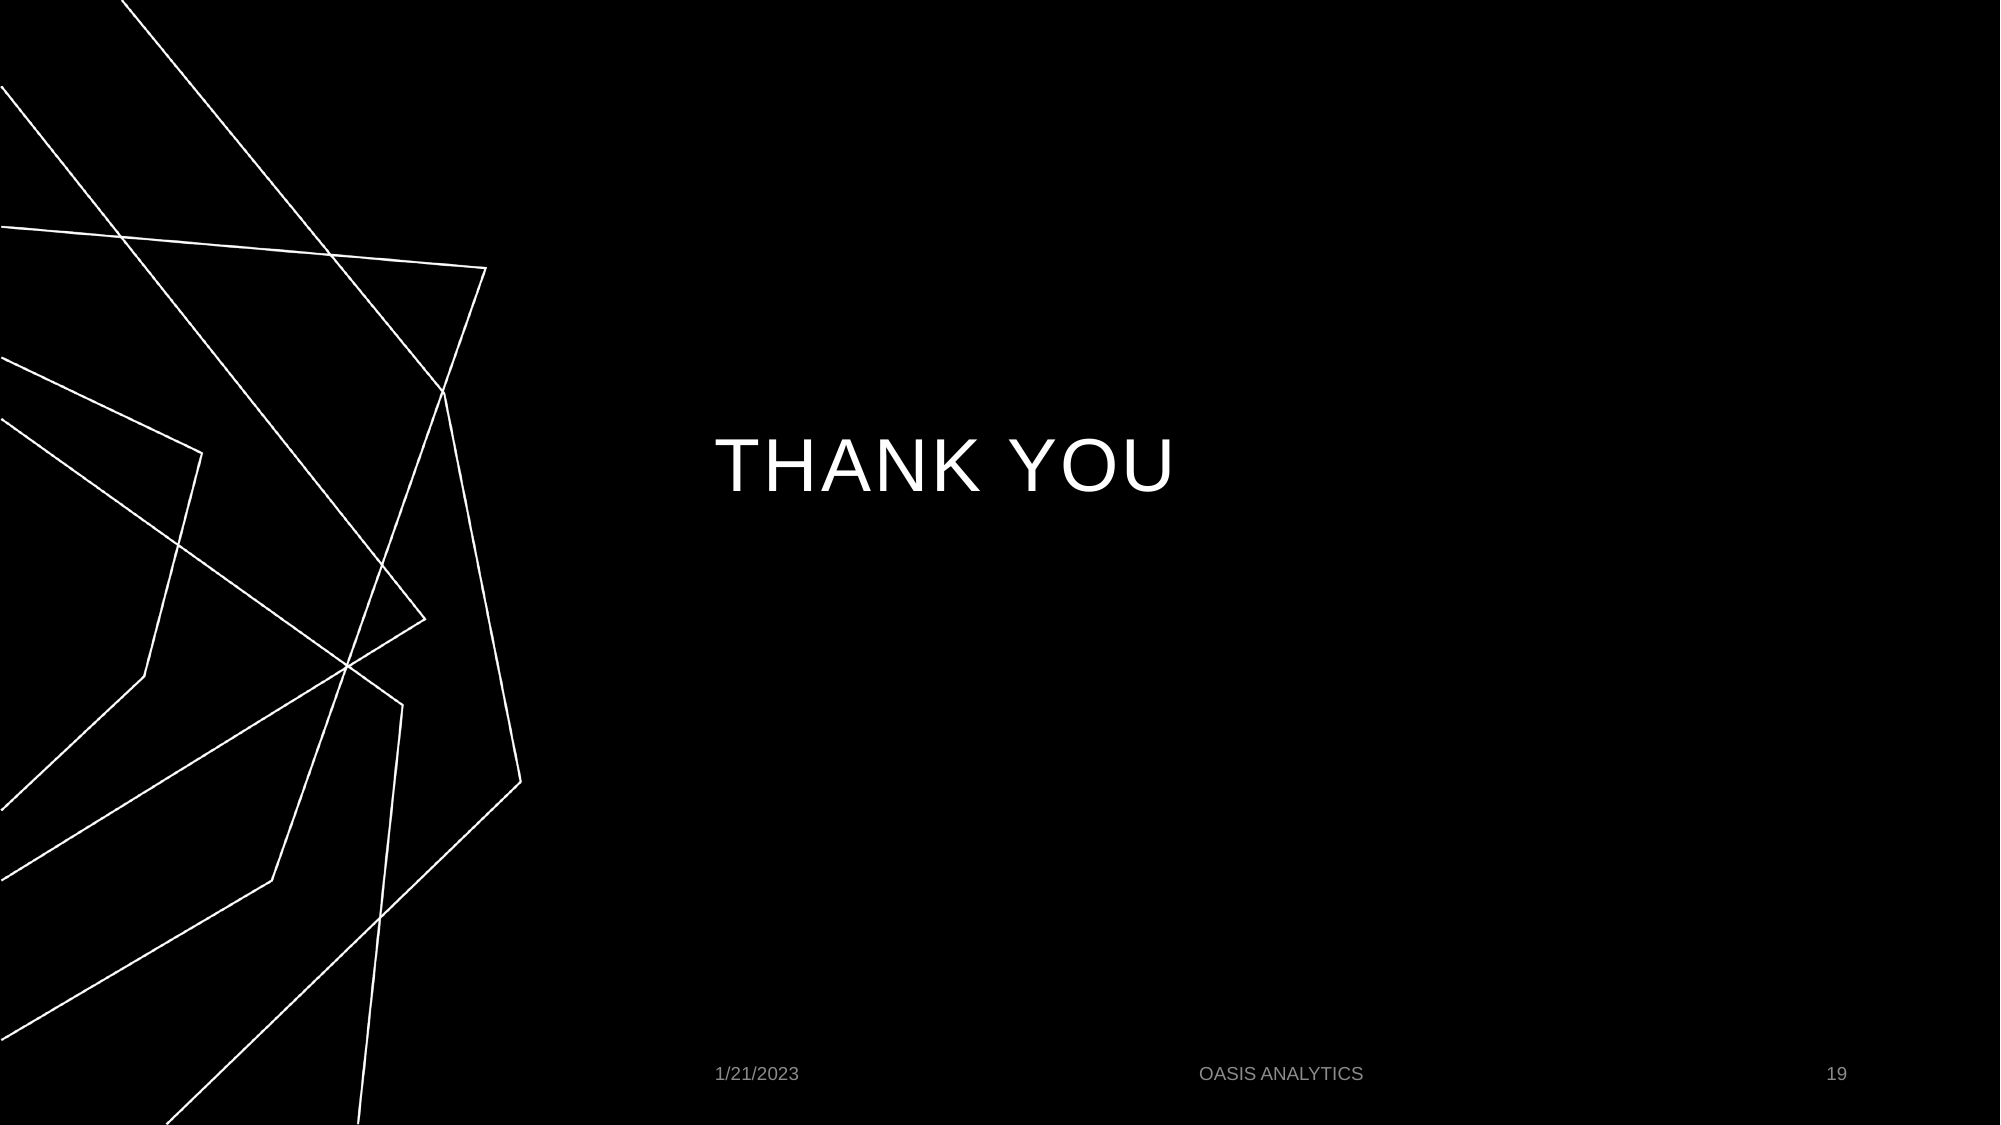

# THANK YOU
1/21/2023
OASIS ANALYTICS
19